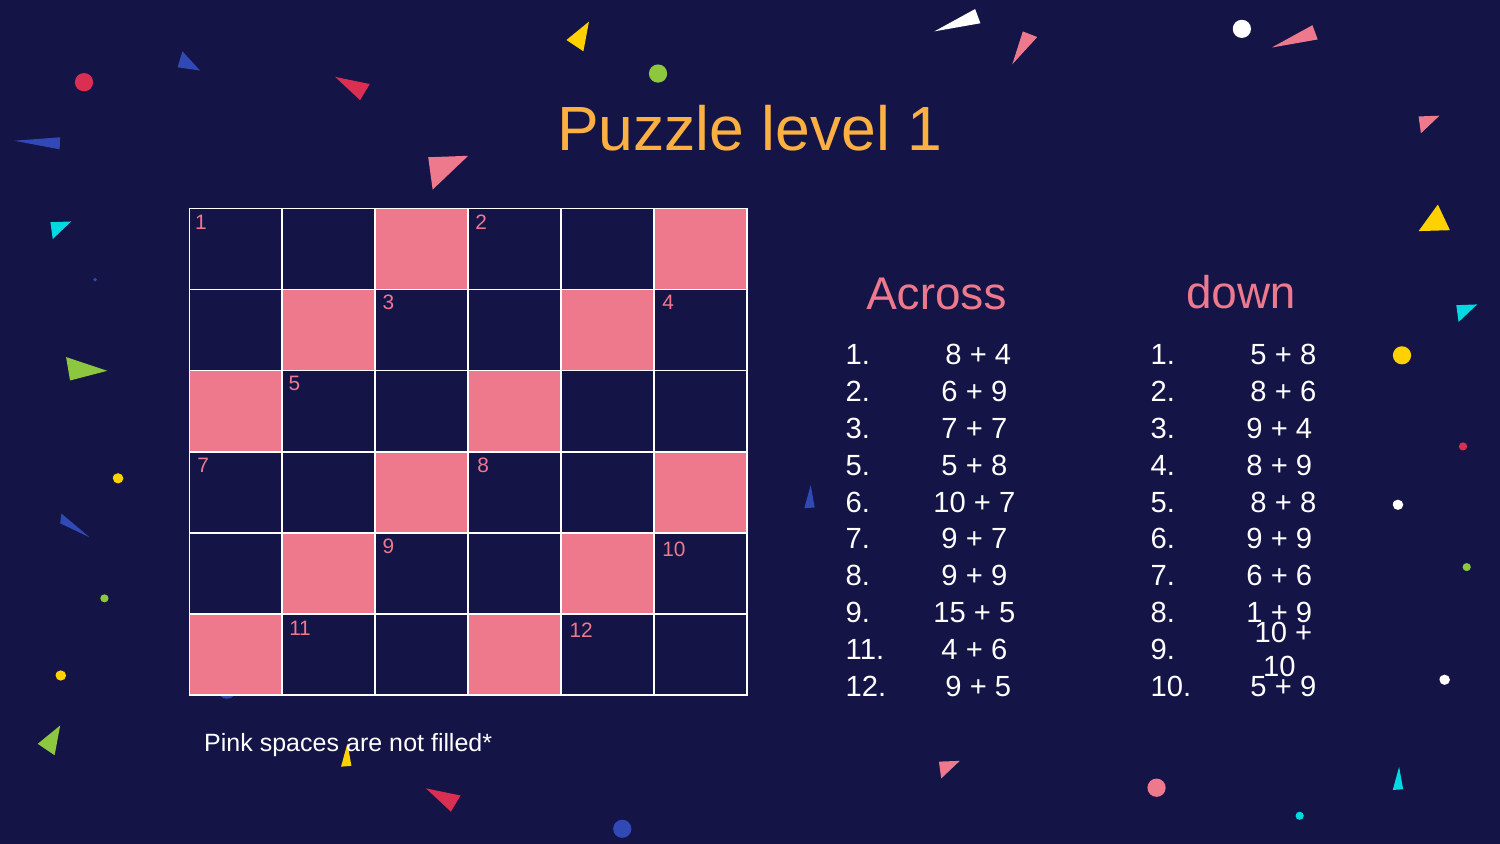

# Puzzle level 1

1
2
|  |  |  |  |  |  |
| --- | --- | --- | --- | --- | --- |
|  |  |  |  |  |  |
|  |  |  |  |  |  |
|  |  |  |  |  |  |
|  |  |  |  |  |  |
|  |  |  |  |  |  |
down
Across
3
4
1.
8 + 4
1.
5 + 8
5
2.
6 + 9
2.
8 + 6
3.
7 + 7
3.
9 + 4
7
8
5.
5 + 8
4.
8 + 9
6.
10 + 7
5.
8 + 8
7.
9 + 7
6.
9 + 9
9
10
8.
9 + 9
7.
6 + 6
9.
15 + 5
8.
1 + 9
11
12
11.
4 + 6
9.
10 + 10
12.
9 + 5
10.
5 + 9
Pink spaces are not filled*